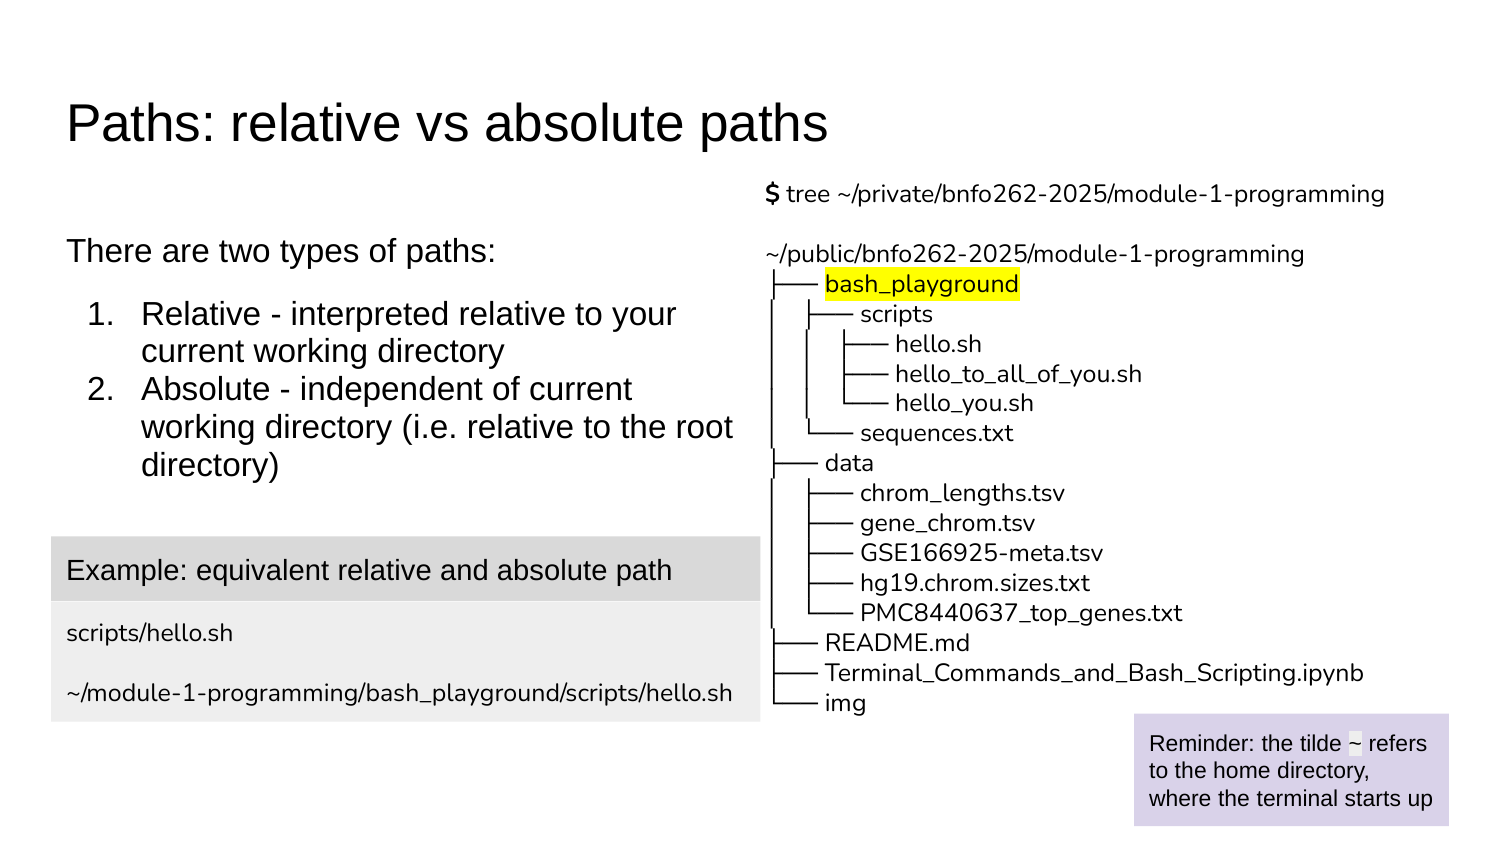

# Paths: relative vs absolute paths
$ tree ~/private/bnfo262-2025/module-1-programming
~/public/bnfo262-2025/module-1-programming
├── bash_playground
│   ├── scripts
│   │   ├── hello.sh
│   │   ├── hello_to_all_of_you.sh
│   │   └── hello_you.sh
│   └── sequences.txt
├── data
│   ├── chrom_lengths.tsv
│   ├── gene_chrom.tsv
│   ├── GSE166925-meta.tsv
│   ├── hg19.chrom.sizes.txt
│   └── PMC8440637_top_genes.txt
├── README.md
├── Terminal_Commands_and_Bash_Scripting.ipynb
└── img
There are two types of paths:
Relative - interpreted relative to your current working directory
Absolute - independent of current working directory (i.e. relative to the root directory)
Example: equivalent relative and absolute path
scripts/hello.sh

~/module-1-programming/bash_playground/scripts/hello.sh
Reminder: the tilde ~ refers to the home directory, where the terminal starts up